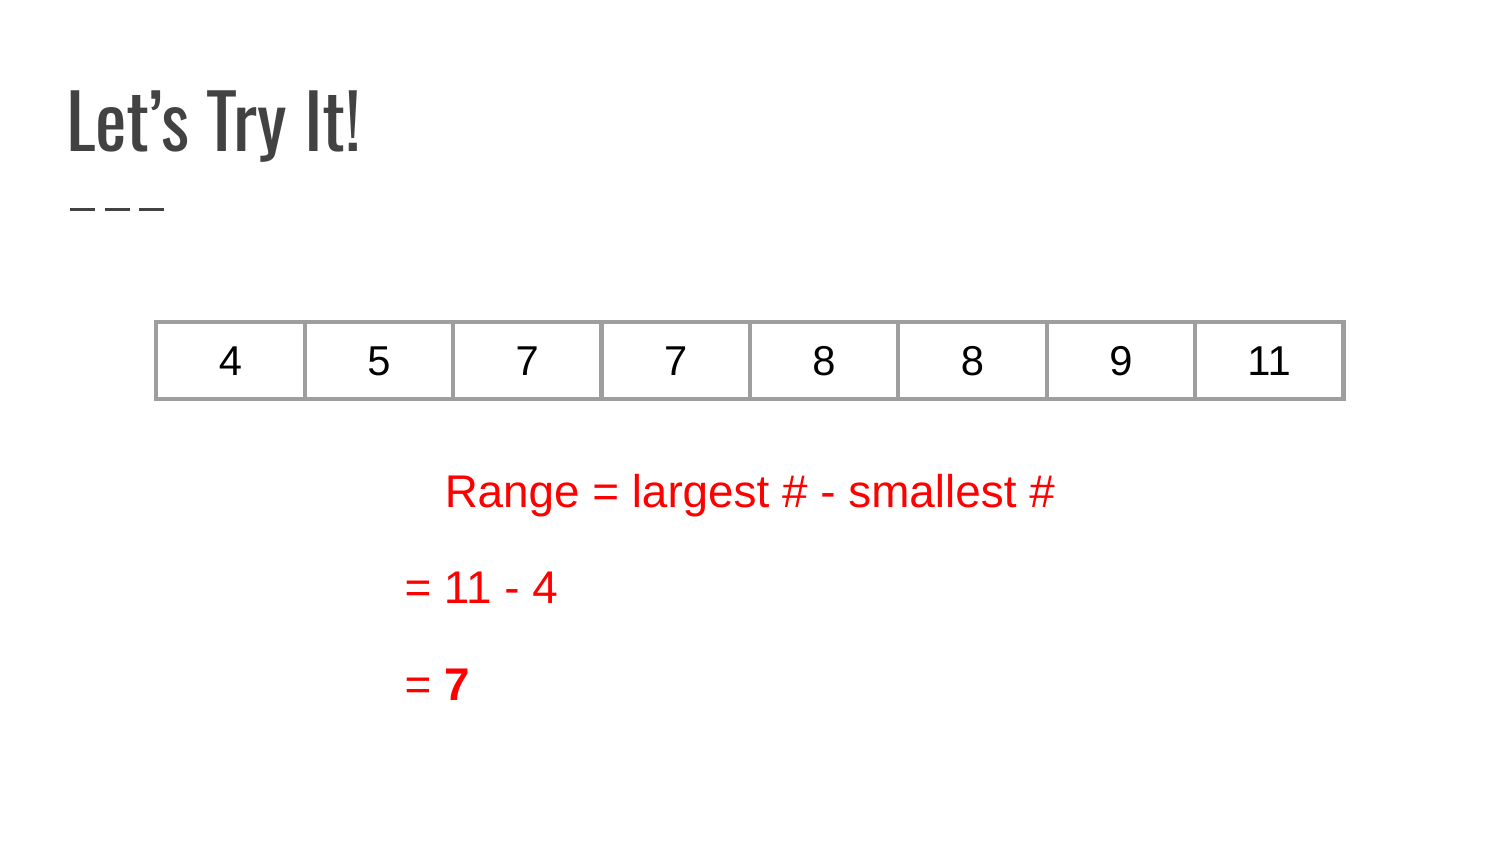

# Let’s Try It!
| 4 | 5 | 7 | 7 | 8 | 8 | 9 | 11 |
| --- | --- | --- | --- | --- | --- | --- | --- |
Range = largest # - smallest #
       = 11 - 4
       = 7